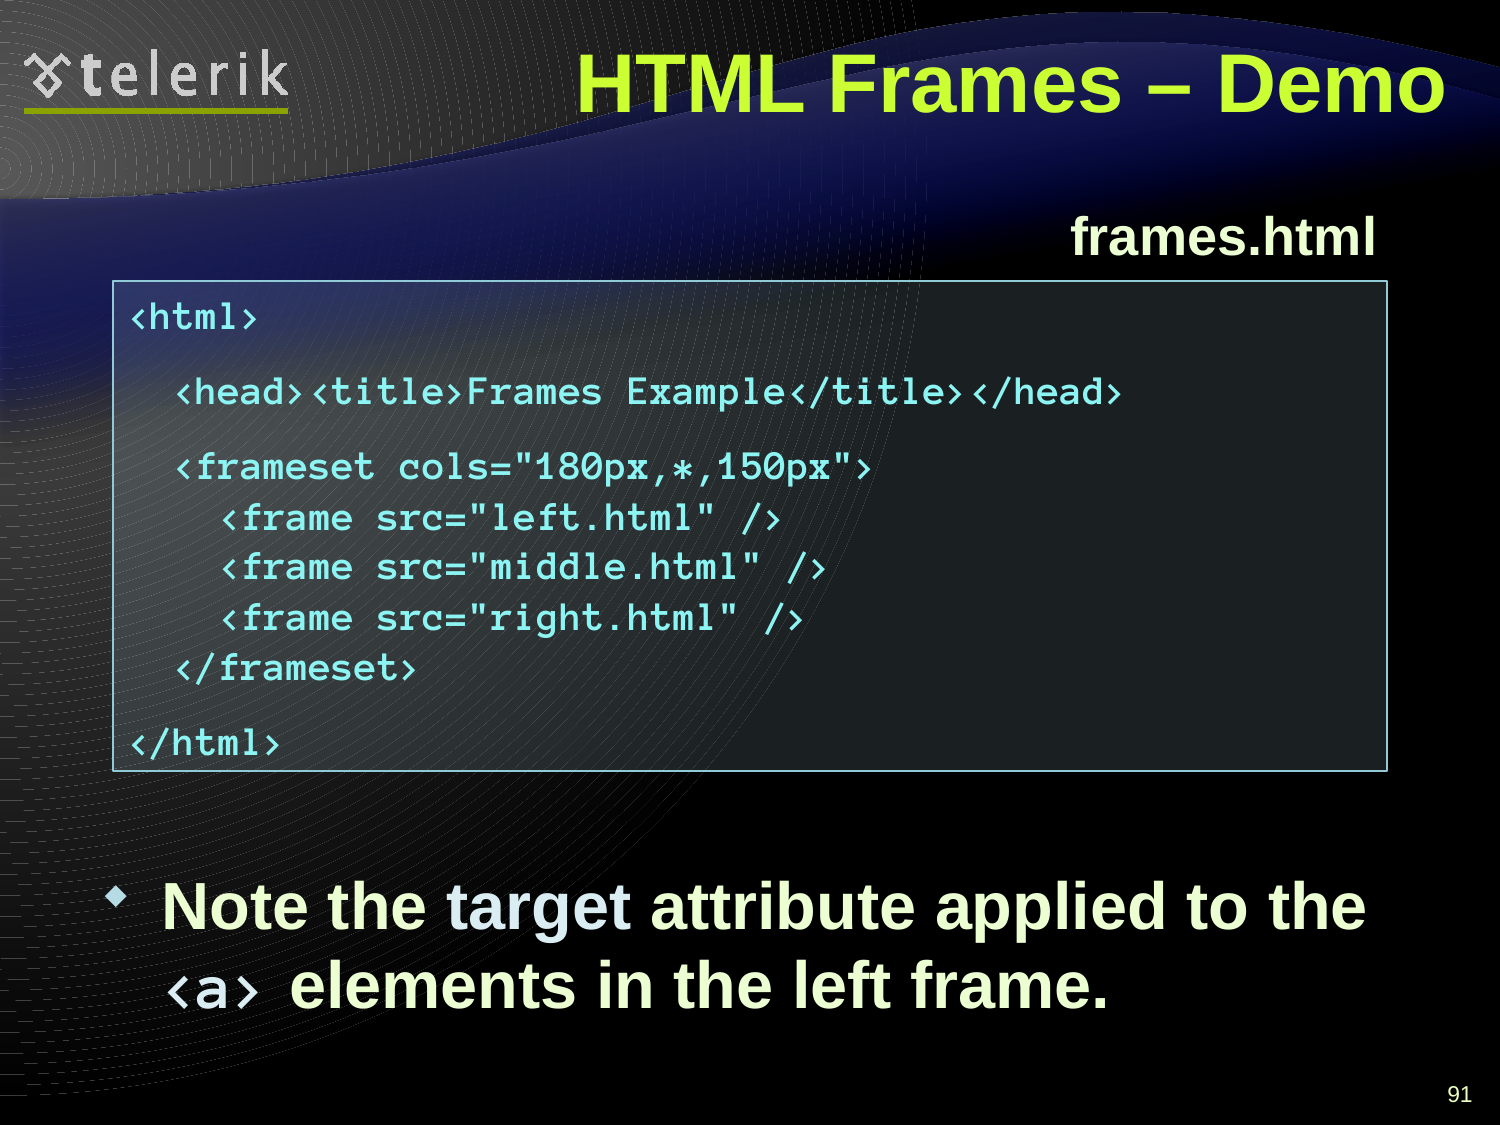

# HTML Frames – Demo
frames.html
<html>
  <head><title>Frames Example</title></head>
  <frameset cols="180px,*,150px">
    <frame src="left.html" />
    <frame src="middle.html" />
    <frame src="right.html" />
  </frameset>
</html>
Note the target attribute applied to the <a> elements in the left frame.
91